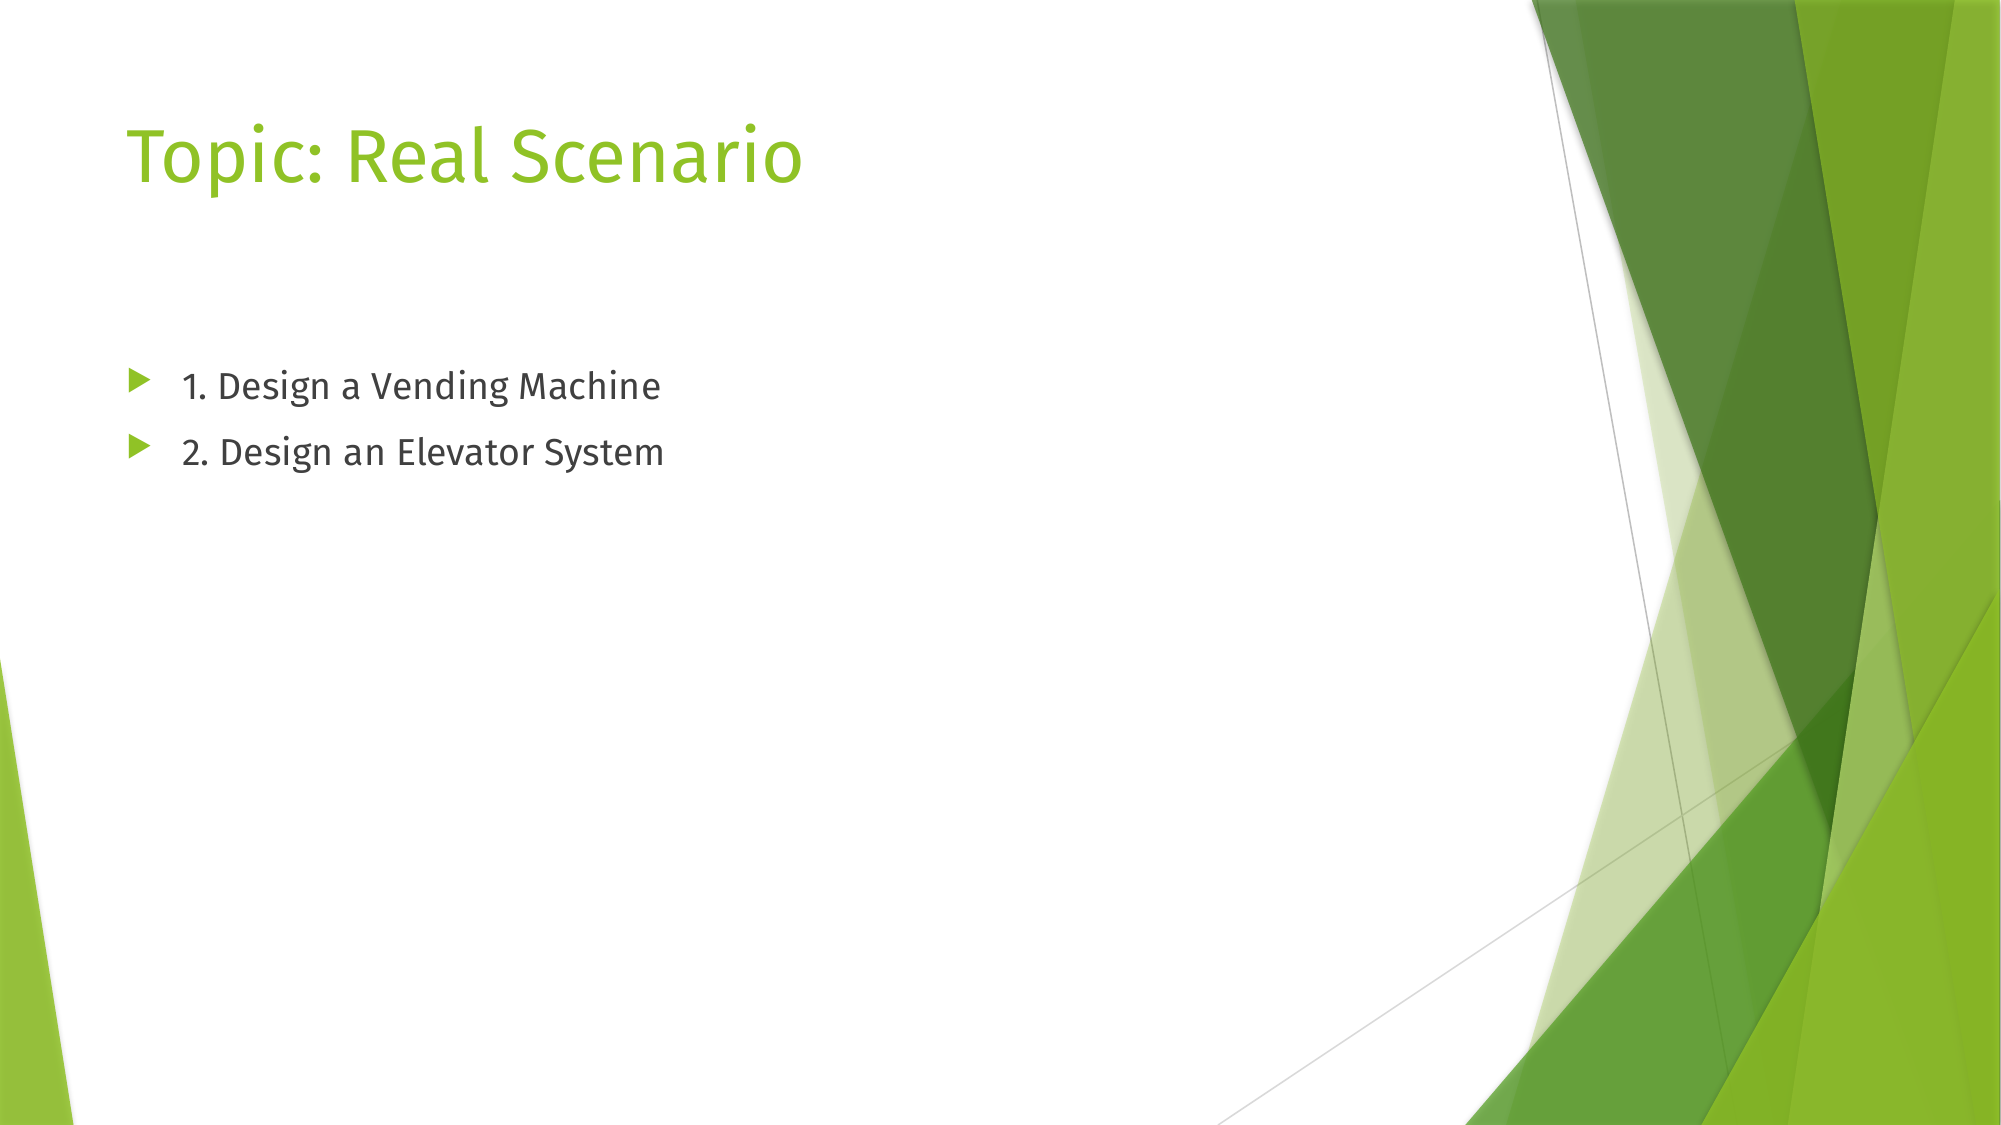

# Topic: Real Scenario
1. Design a Vending Machine
2. Design an Elevator System